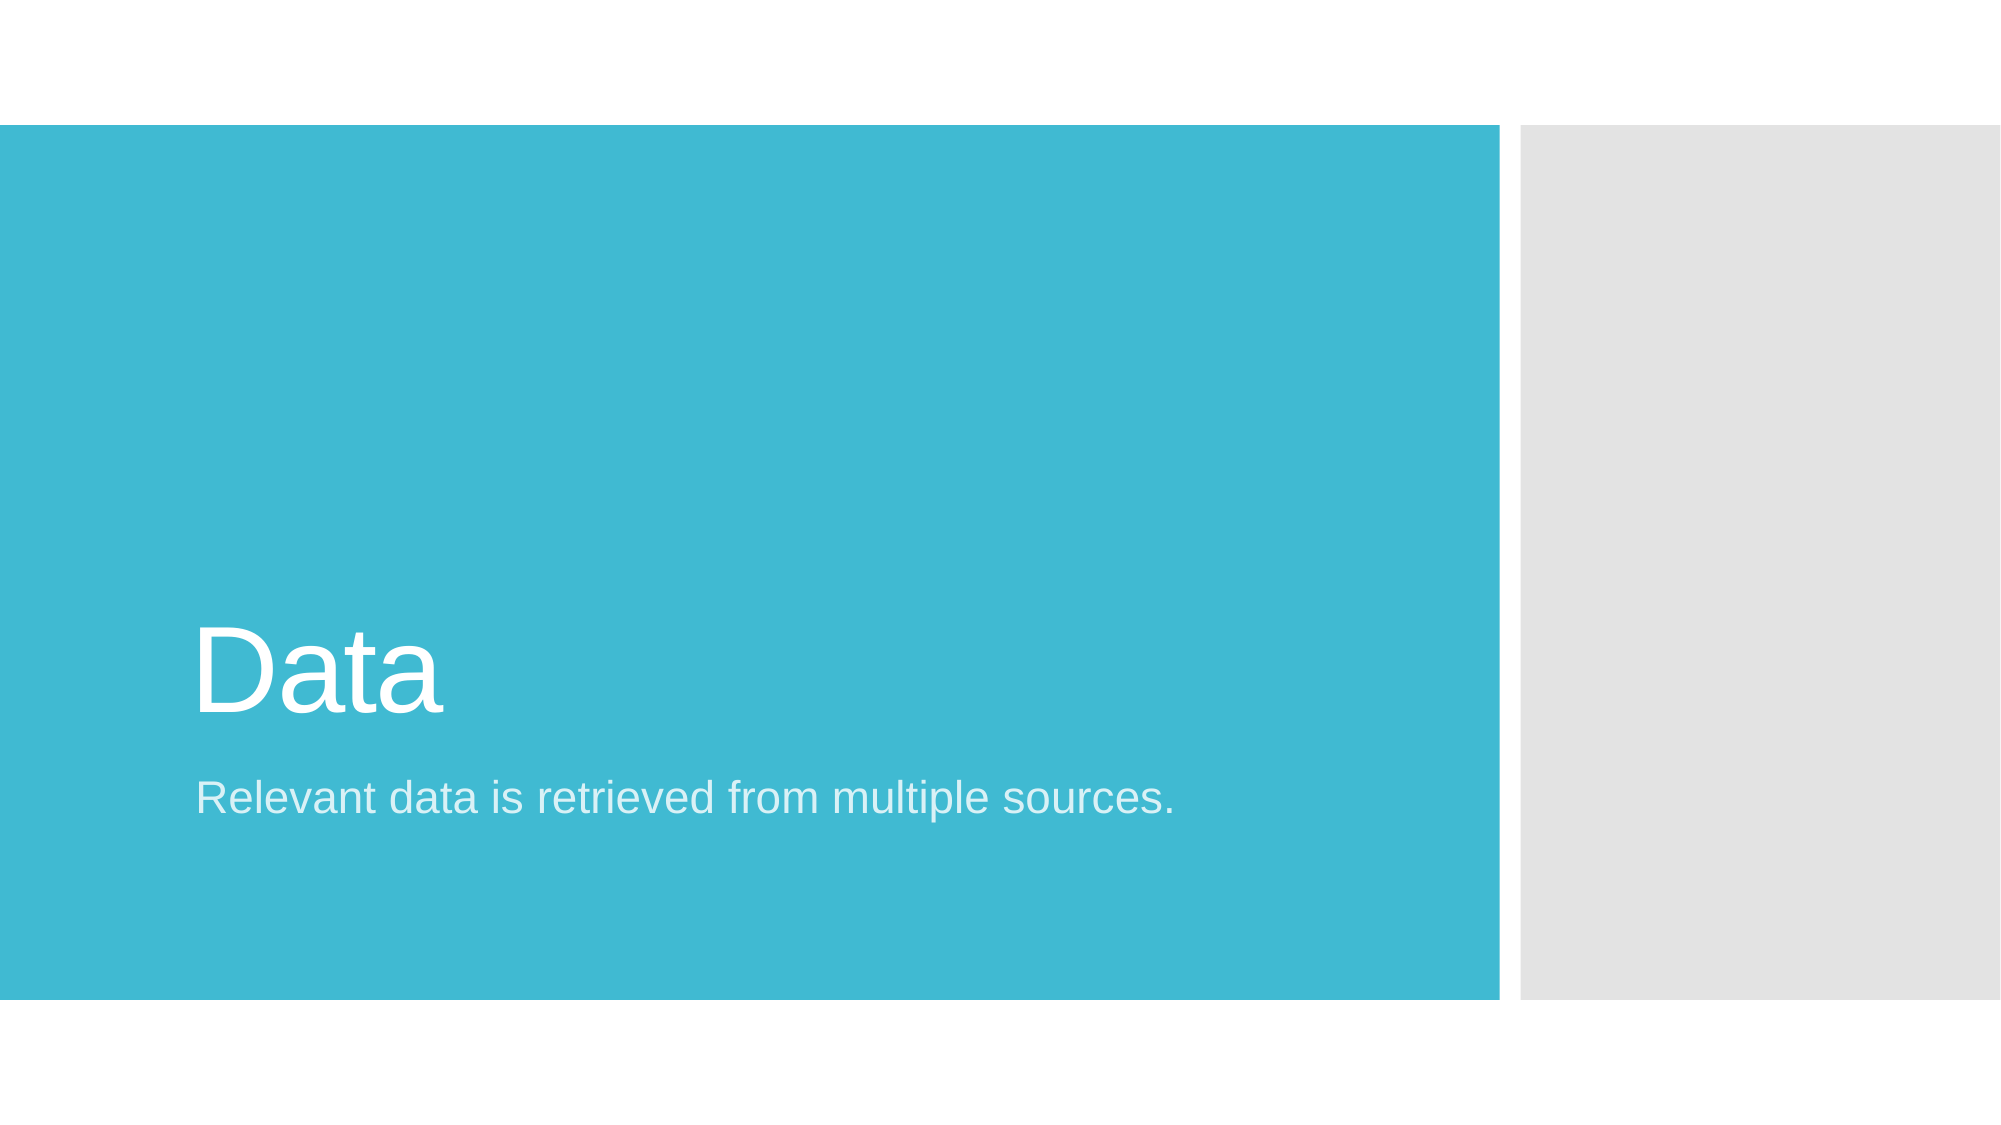

# Data
Relevant data is retrieved from multiple sources.